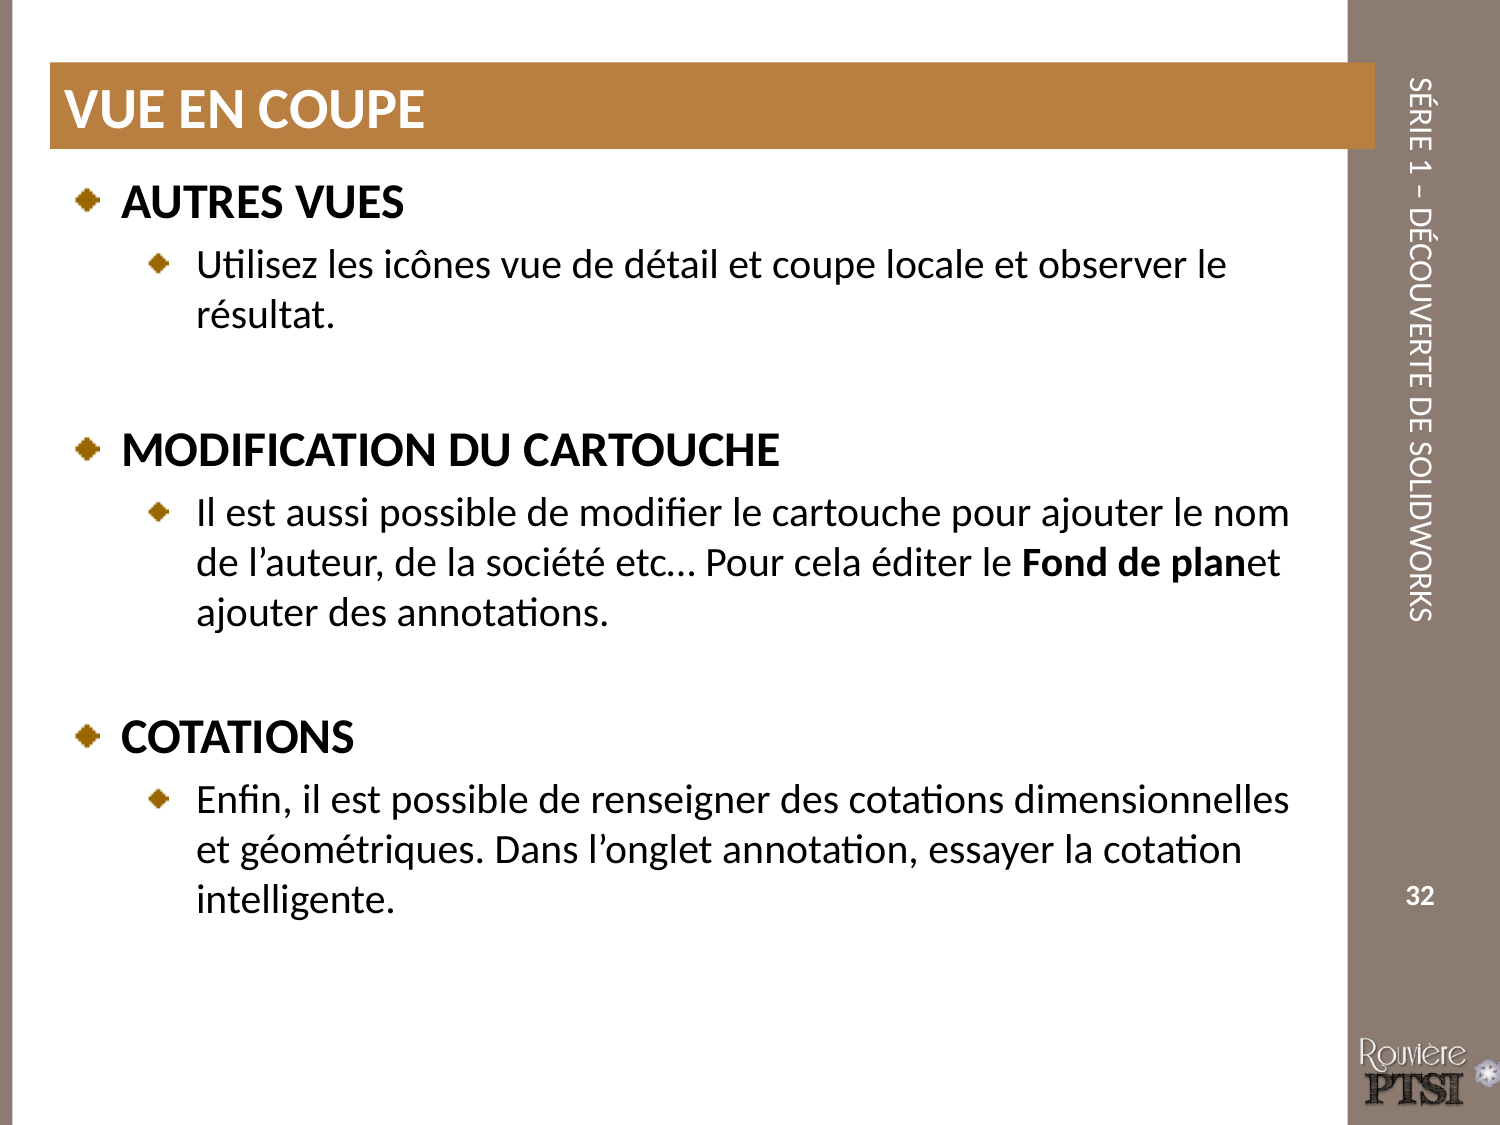

Vue en coupe
Autres vues
Utilisez les icônes vue de détail et coupe locale et observer le résultat.

Modification du cartouche
Il est aussi possible de modifier le cartouche pour ajouter le nom de l’auteur, de la société etc… Pour cela éditer le Fond de planet ajouter des annotations.

Cotations
Enfin, il est possible de renseigner des cotations dimensionnelles et géométriques. Dans l’onglet annotation, essayer la cotation intelligente.

32